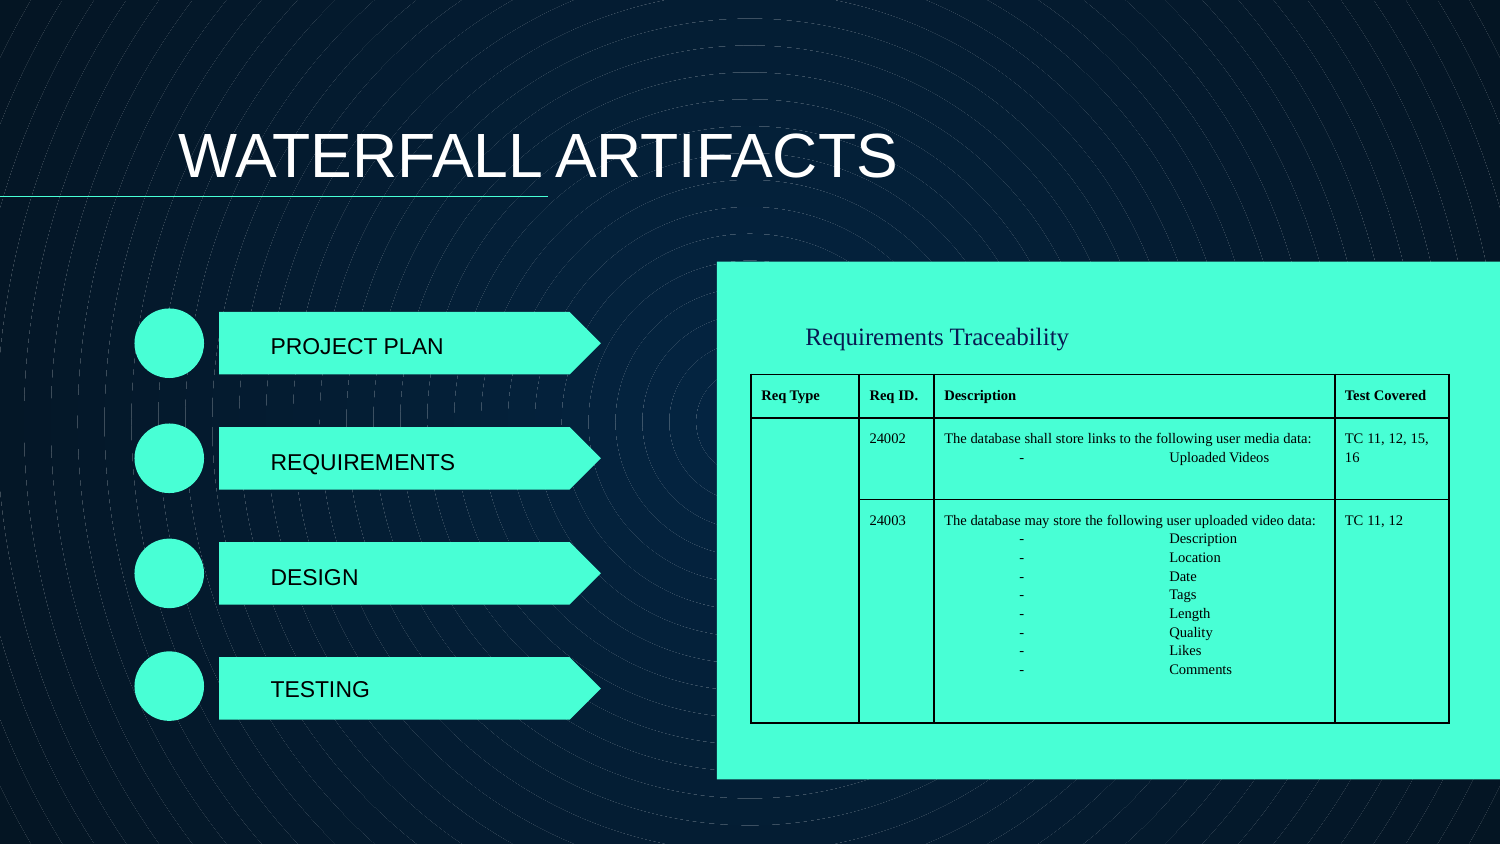

WATERFALL ARTIFACTS
Requirements Traceability

# PROJECT PLAN
| Req Type | Req ID. | Description | Test Covered |
| --- | --- | --- | --- |
|  | 24002 | The database shall store links to the following user media data: - Uploaded Videos | TC 11, 12, 15, 16 |
|  | 24003 | The database may store the following user uploaded video data: - Description - Location - Date - Tags - Length - Quality - Likes - Comments | TC 11, 12 |

REQUIREMENTS

DESIGN

TESTING